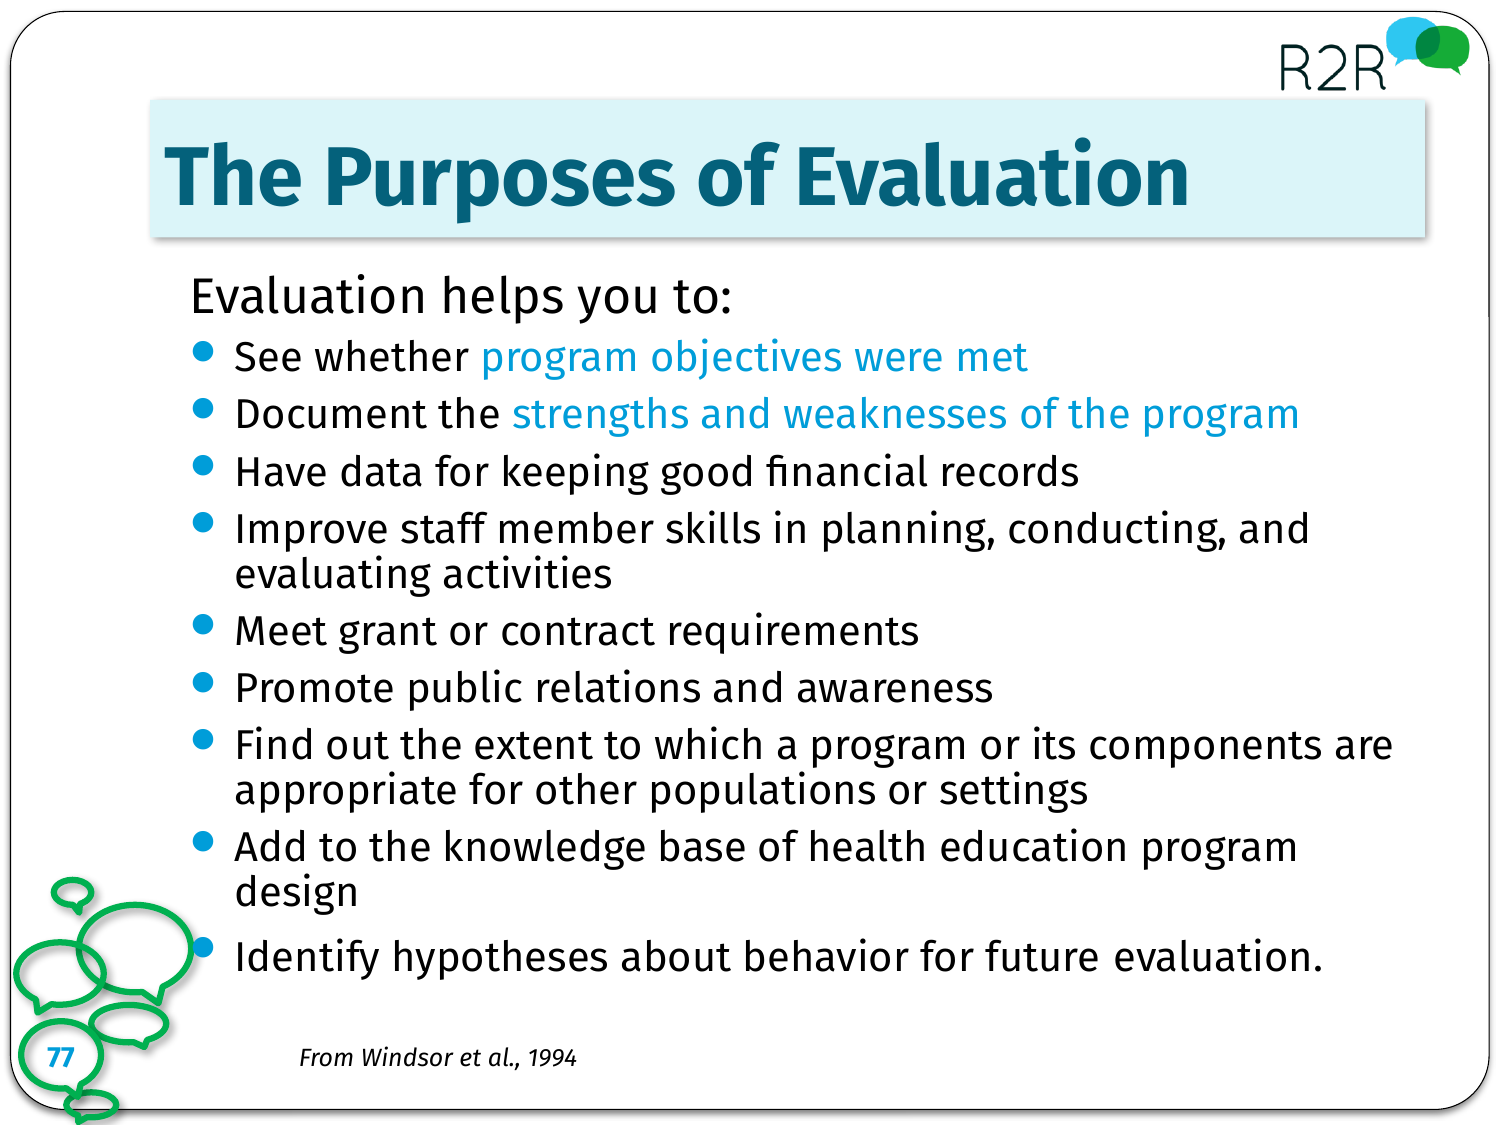

# The Purposes of Evaluation
Evaluation helps you to:
See whether program objectives were met
Document the strengths and weaknesses of the program
Have data for keeping good financial records
Improve staff member skills in planning, conducting, and evaluating activities
Meet grant or contract requirements
Promote public relations and awareness
Find out the extent to which a program or its components are appropriate for other populations or settings
Add to the knowledge base of health education program design
Identify hypotheses about behavior for future evaluation.

77
From Windsor et al., 1994